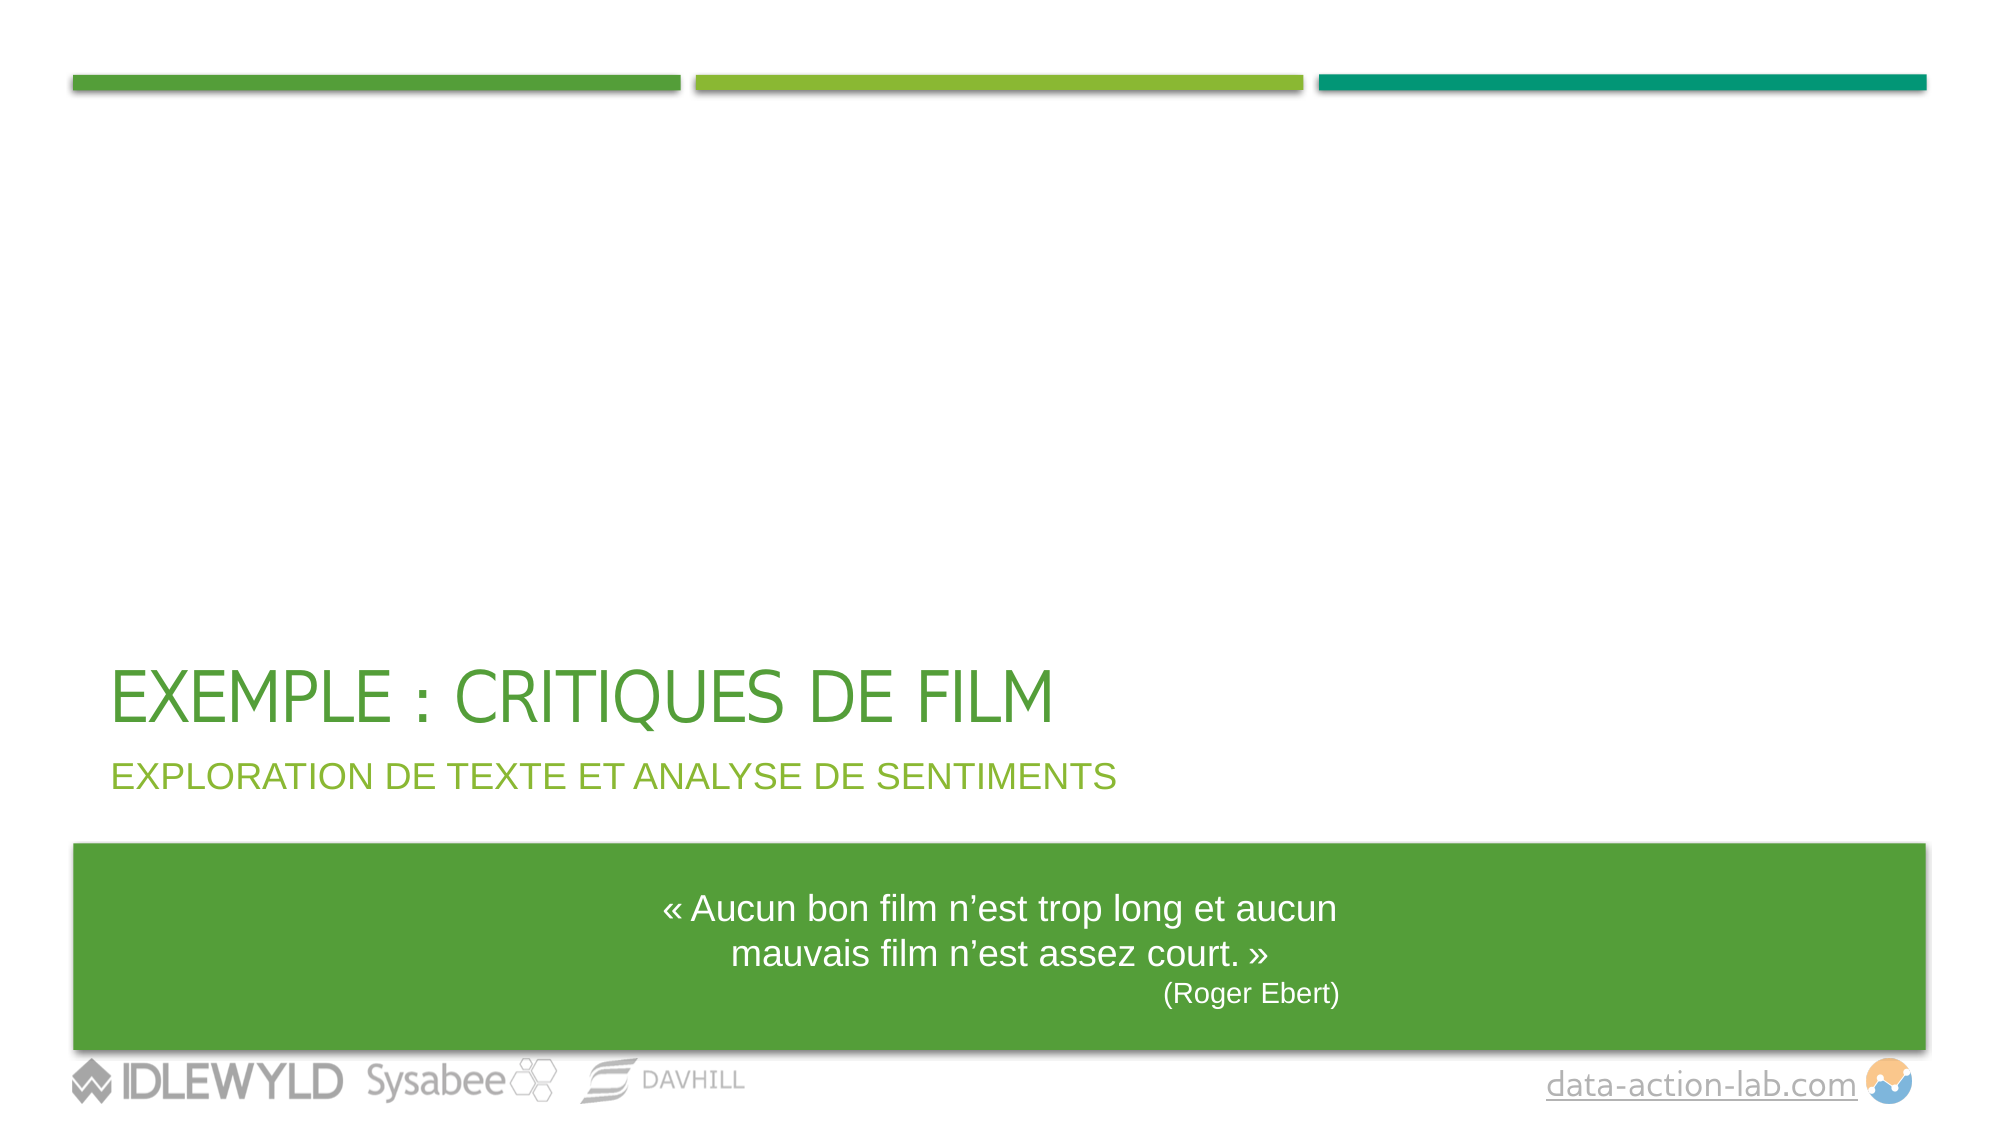

# Exemple : Critiques de film
EXPLORATION DE TEXTE ET ANALYSE DE SENTIMENTS
« Aucun bon film n’est trop long et aucun mauvais film n’est assez court. »
(Roger Ebert)